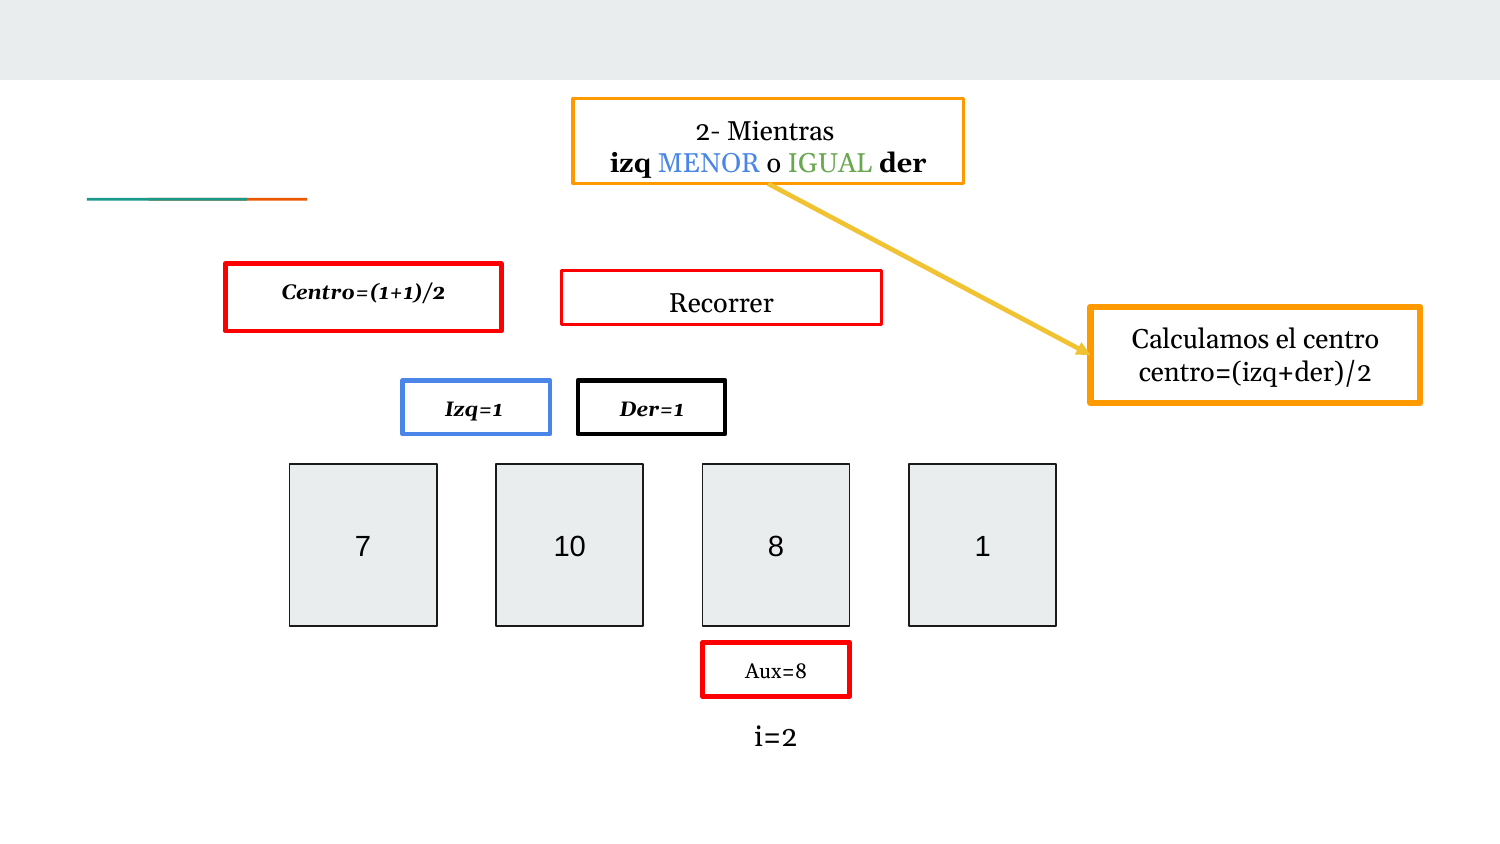

2- Mientras
izq MENOR o IGUAL der
Centro=(1+1)/2
Recorrer
Calculamos el centro
centro=(izq+der)/2
Izq=1
Der=1
7
10
8
1
Aux=8
i=2